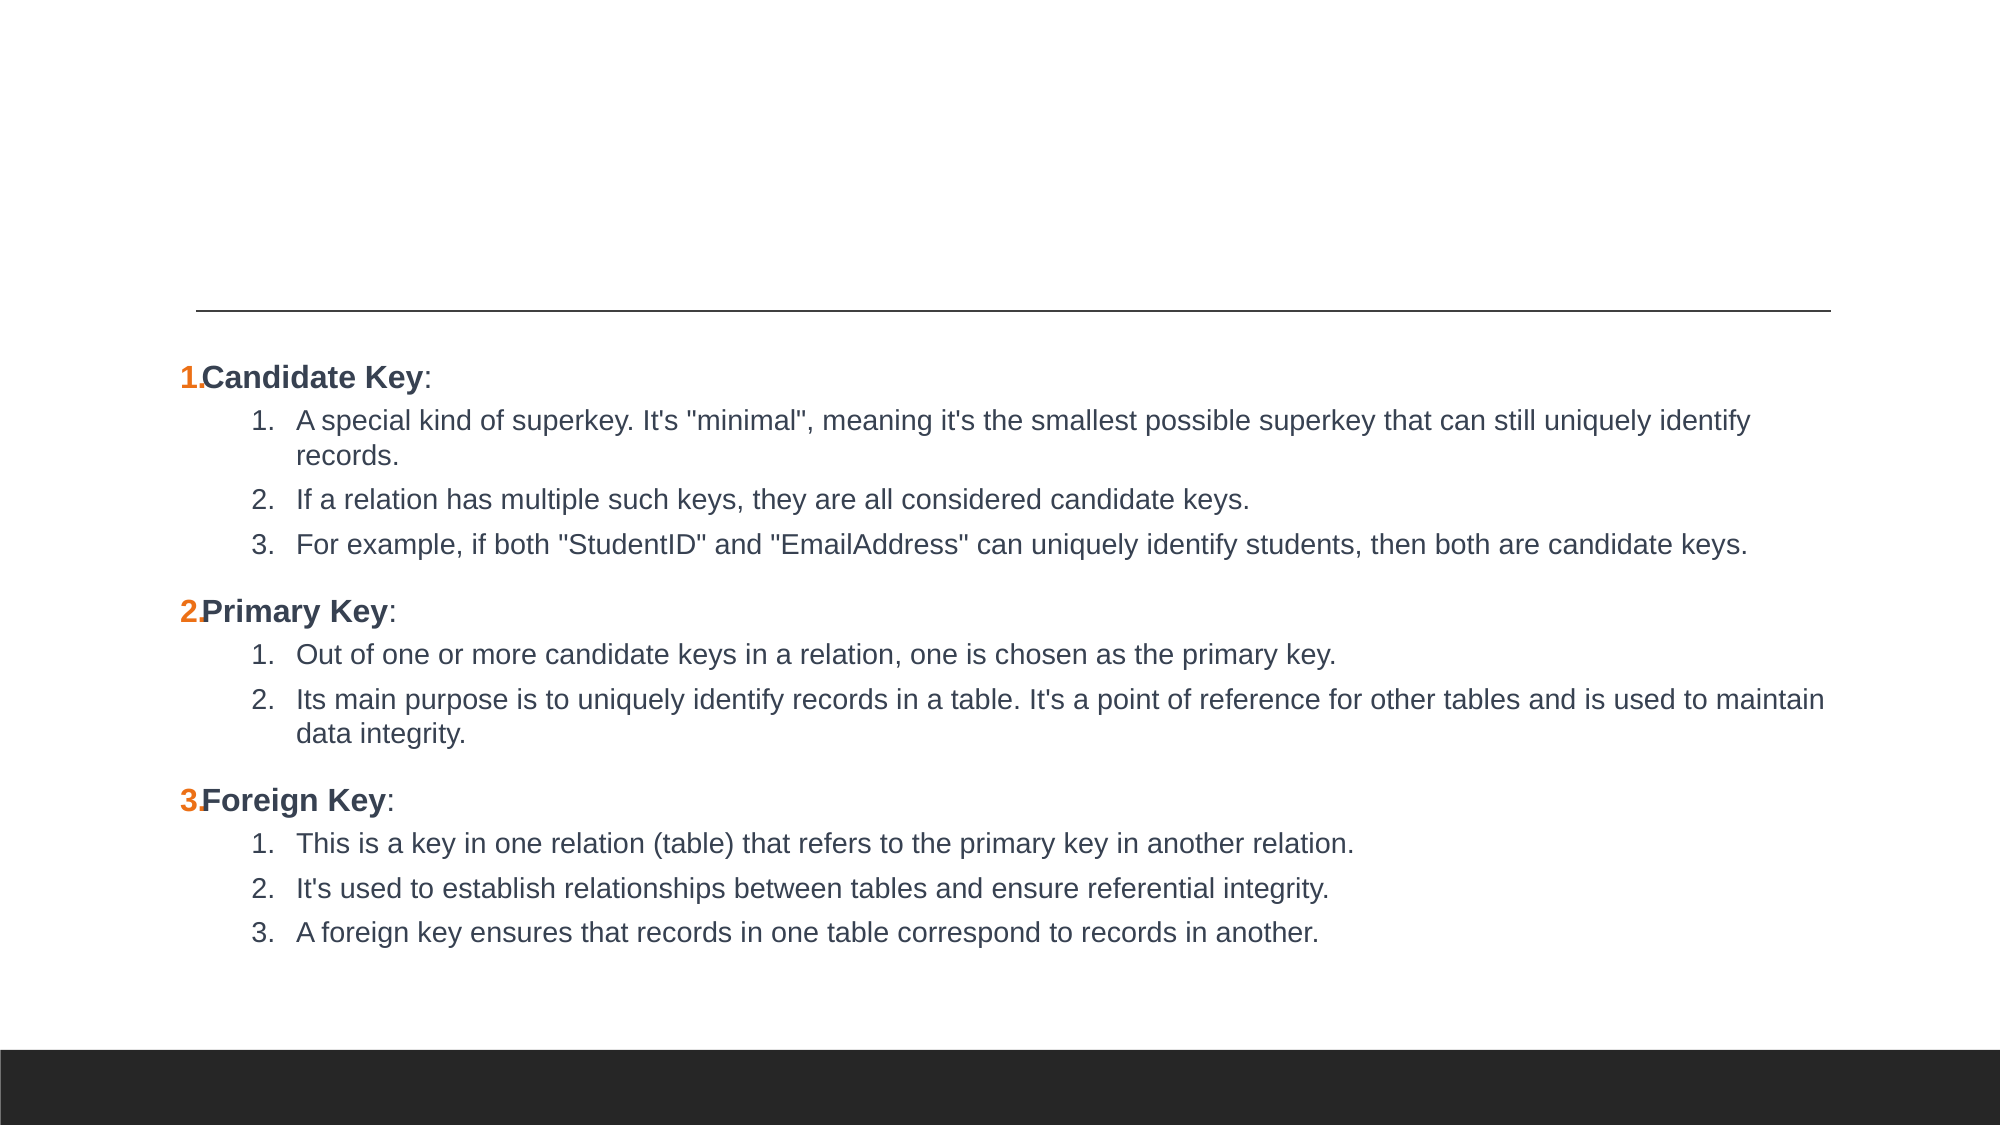

#
Candidate Key:
A special kind of superkey. It's "minimal", meaning it's the smallest possible superkey that can still uniquely identify records.
If a relation has multiple such keys, they are all considered candidate keys.
For example, if both "StudentID" and "EmailAddress" can uniquely identify students, then both are candidate keys.
Primary Key:
Out of one or more candidate keys in a relation, one is chosen as the primary key.
Its main purpose is to uniquely identify records in a table. It's a point of reference for other tables and is used to maintain data integrity.
Foreign Key:
This is a key in one relation (table) that refers to the primary key in another relation.
It's used to establish relationships between tables and ensure referential integrity.
A foreign key ensures that records in one table correspond to records in another.